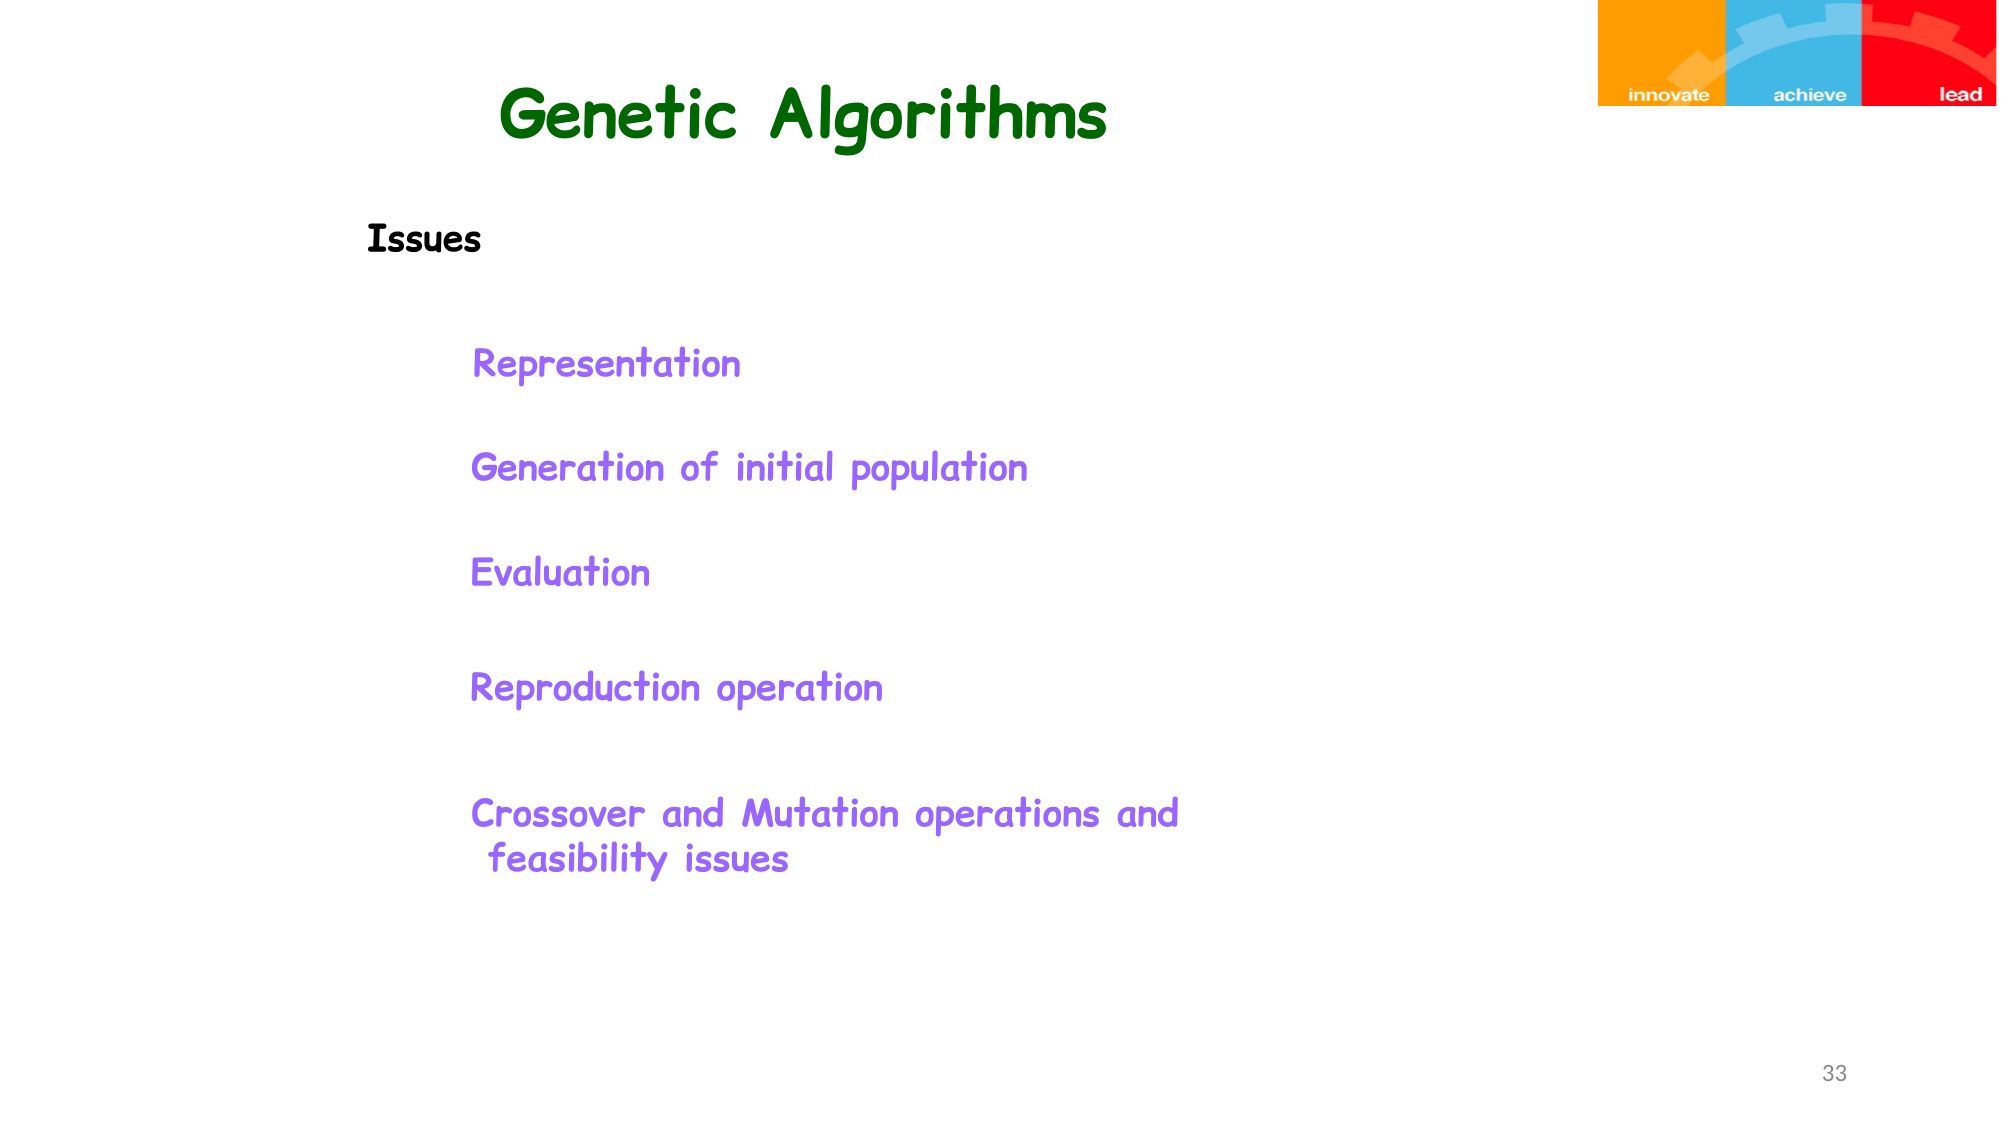

# Genetic Algorithms
Issues
Representation

Generation of initial population

Evaluation

Reproduction operation

Crossover and Mutation operations and  feasibility issues
33